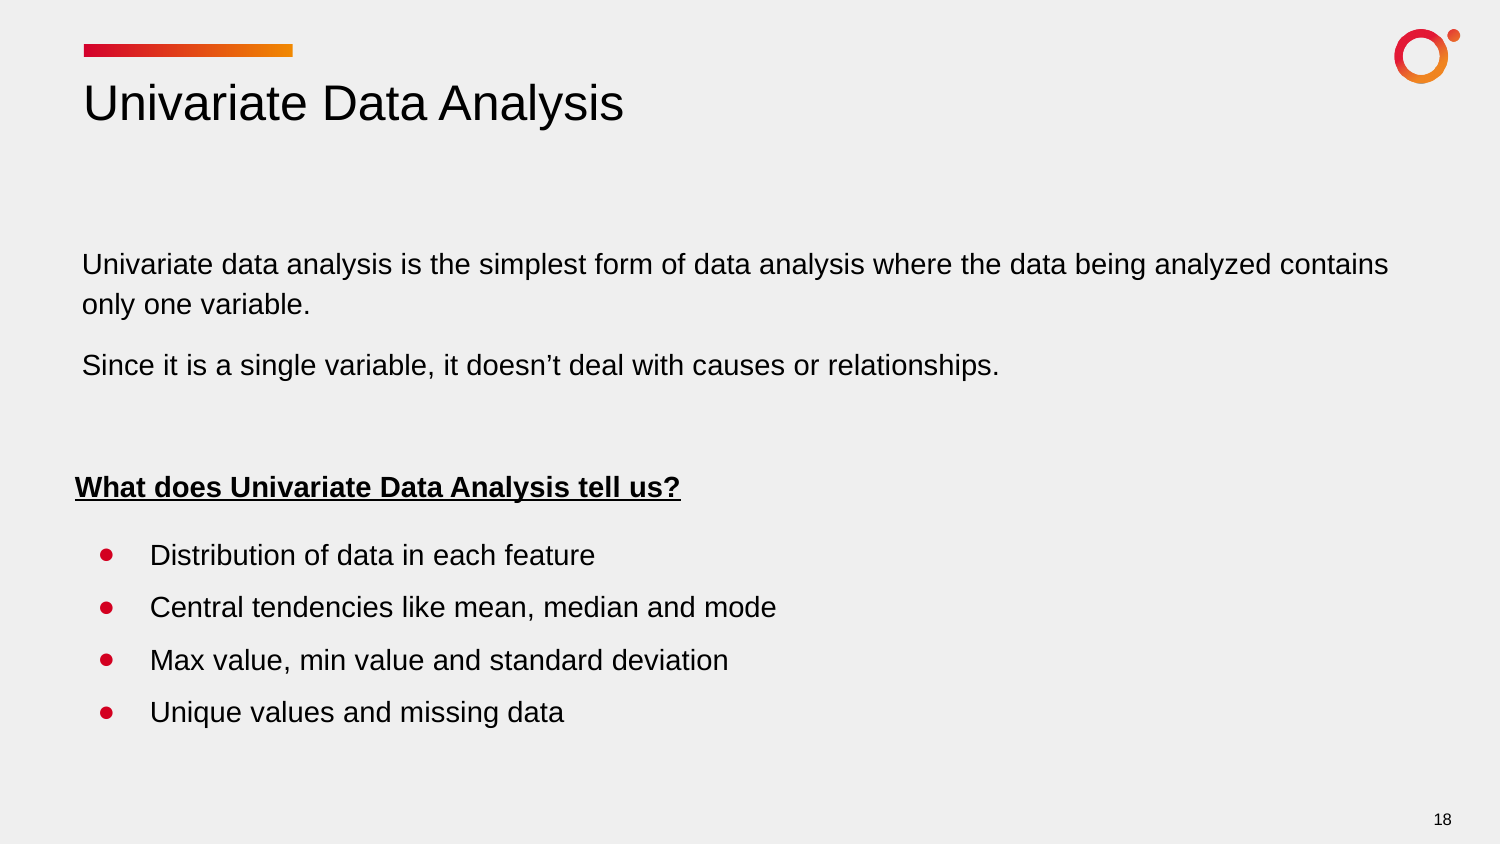

# Univariate Data Analysis
Univariate data analysis is the simplest form of data analysis where the data being analyzed contains only one variable.
Since it is a single variable, it doesn’t deal with causes or relationships.
What does Univariate Data Analysis tell us?

Distribution of data in each feature
Central tendencies like mean, median and mode
Max value, min value and standard deviation
Unique values and missing data
18